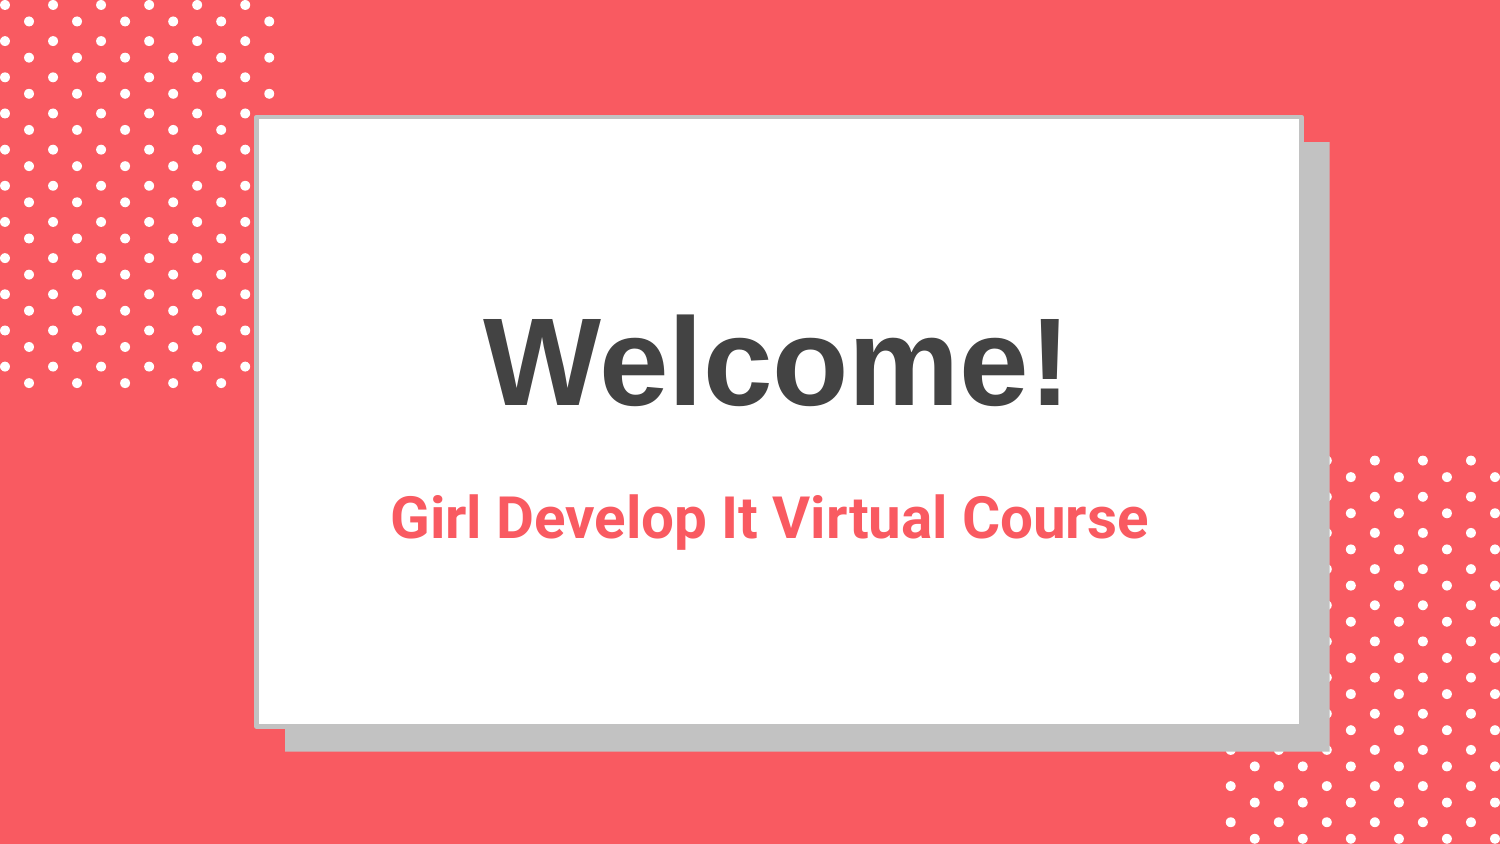

# Welcome!
Girl Develop It Virtual Course